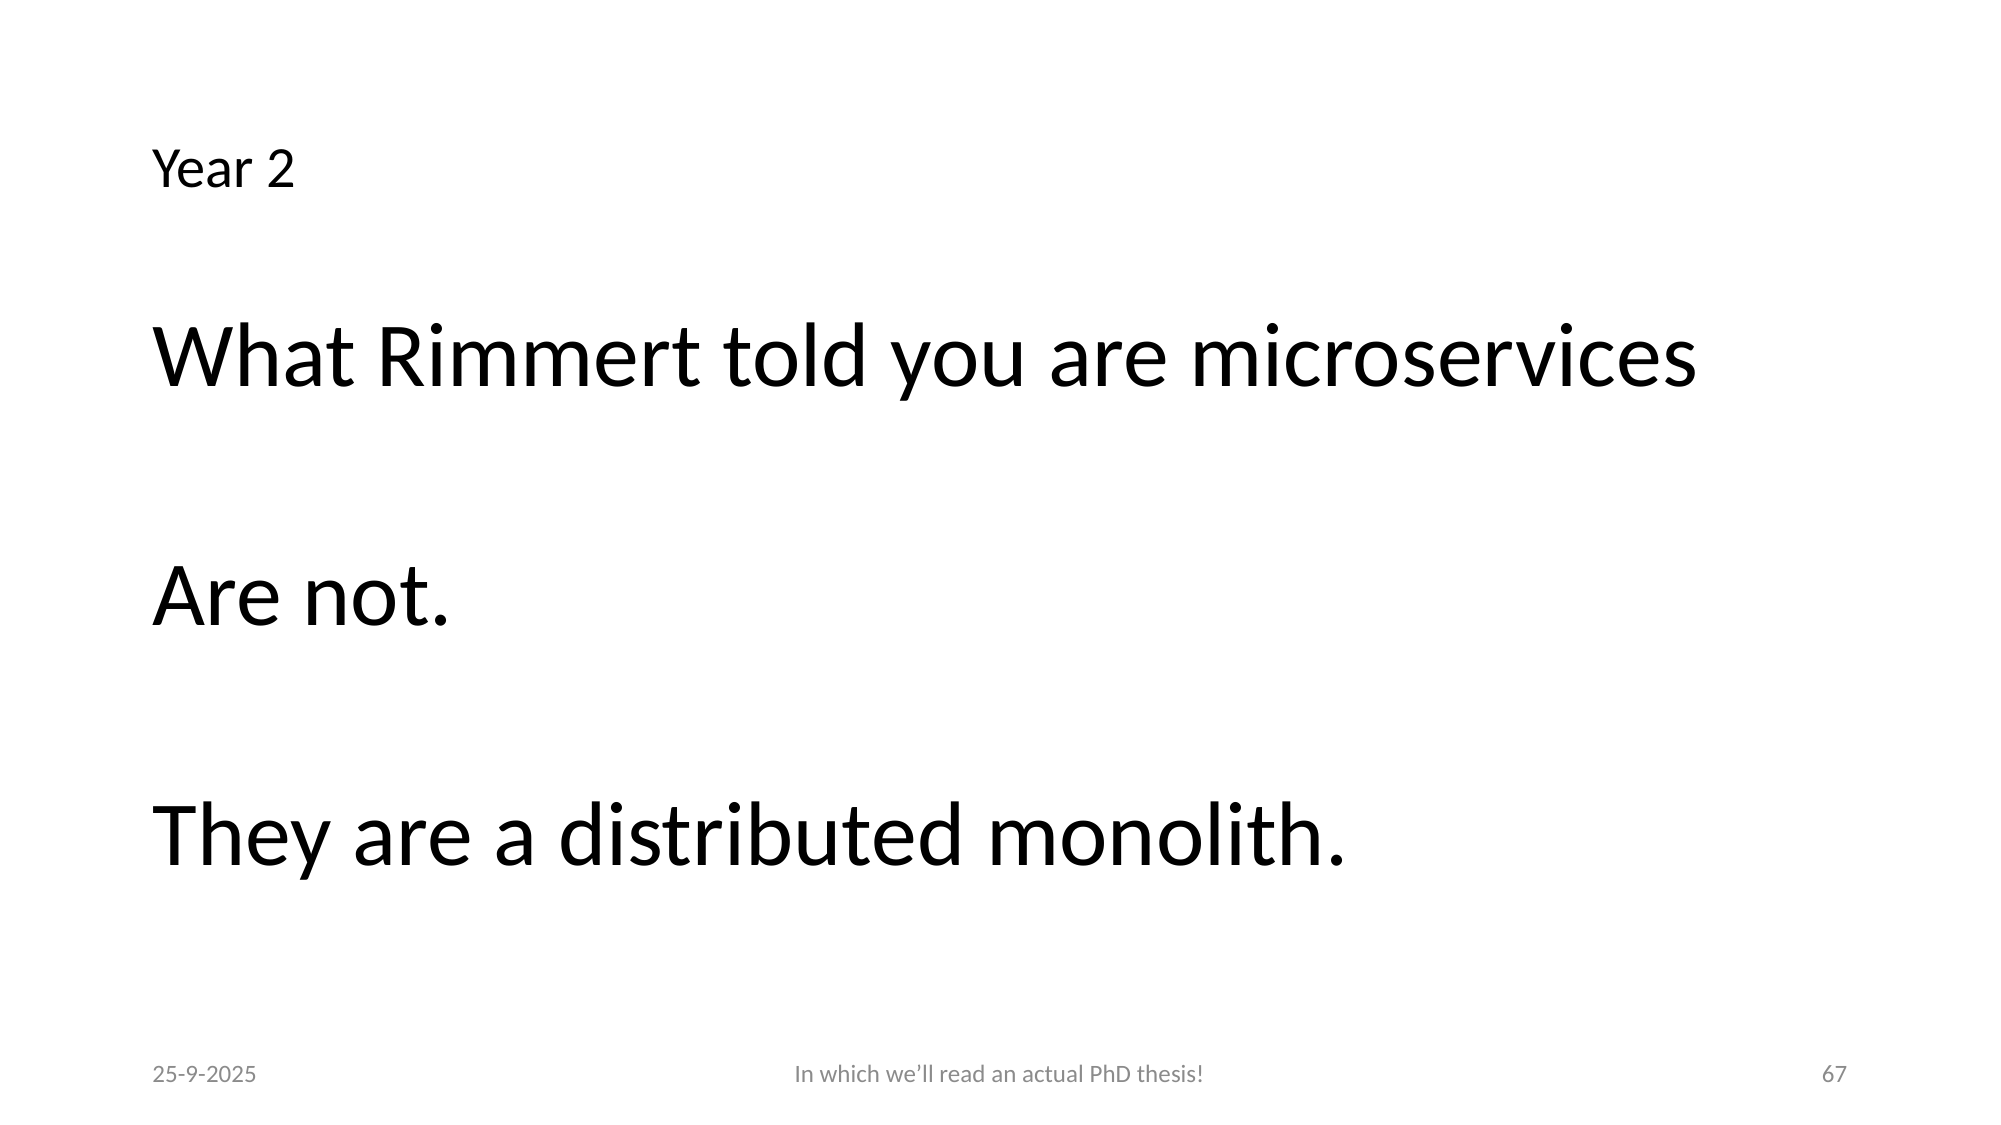

# Year 2
What Rimmert told you are microservices

Are not.

They are a distributed monolith.
25-9-2025
In which we’ll read an actual PhD thesis!
67